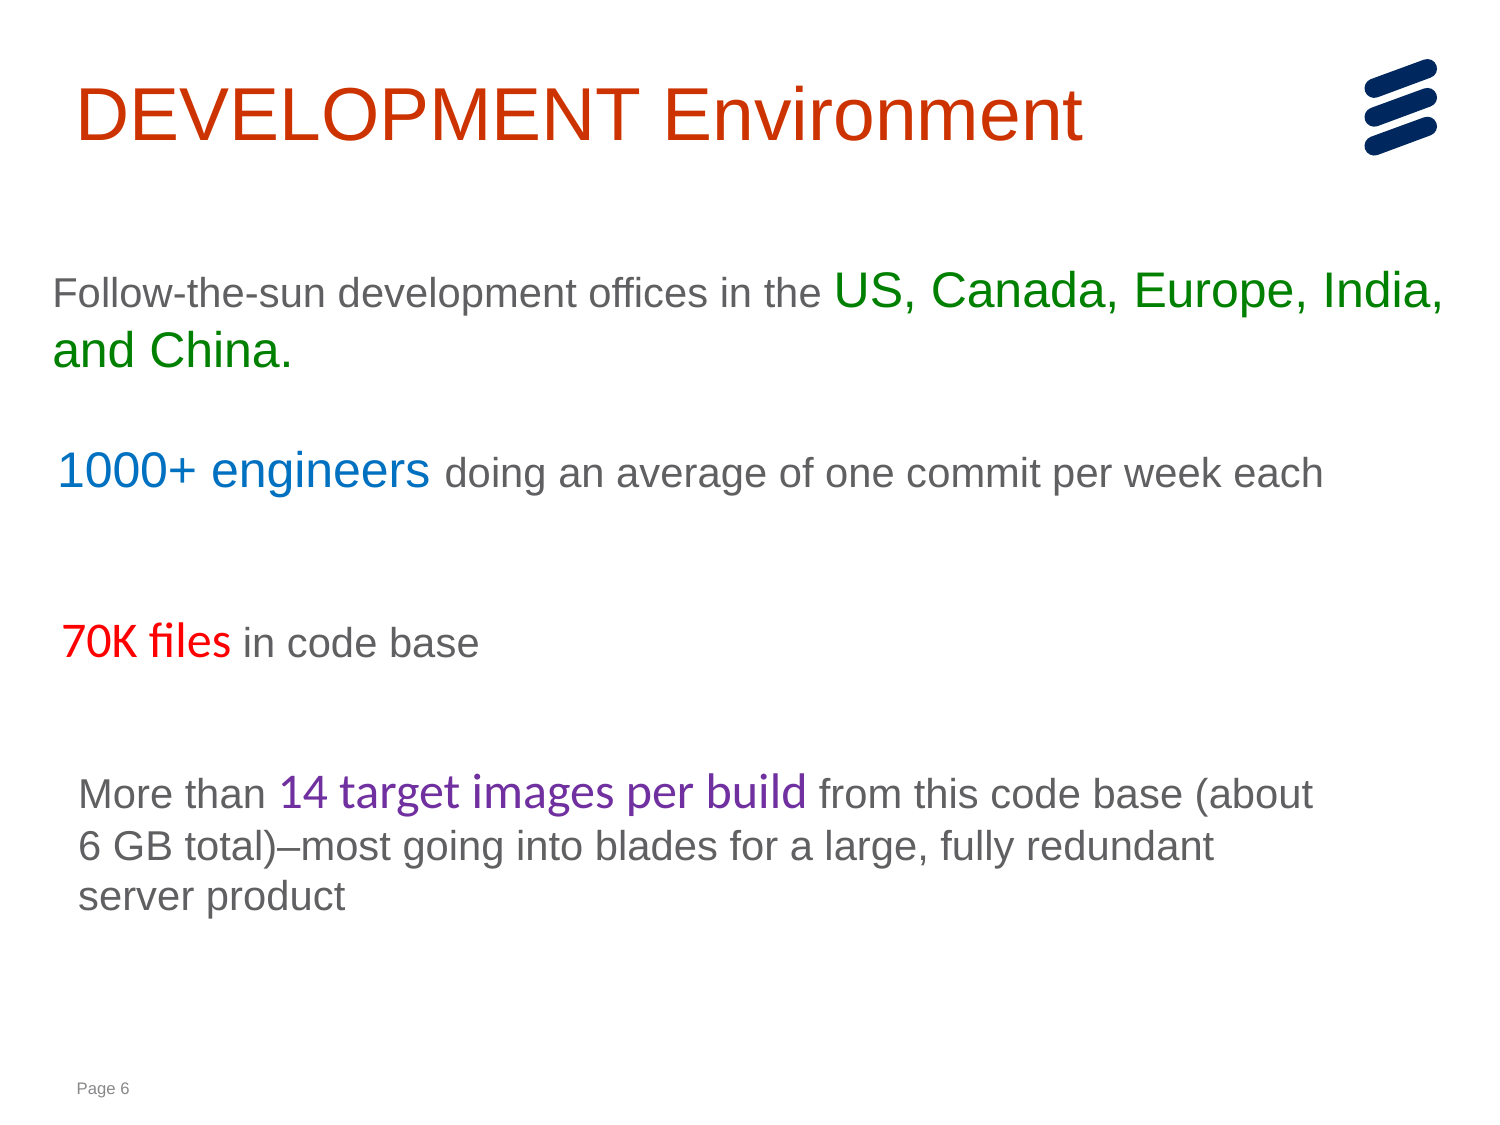

DEVELOPMENT Environment
Follow-the-sun development offices in the US, Canada, Europe, India, and China.

1000+ engineers doing an average of one commit per week each

70K files in code base

More than 14 target images per build from this code base (about 6 GB total)–most going into blades for a large, fully redundant server product